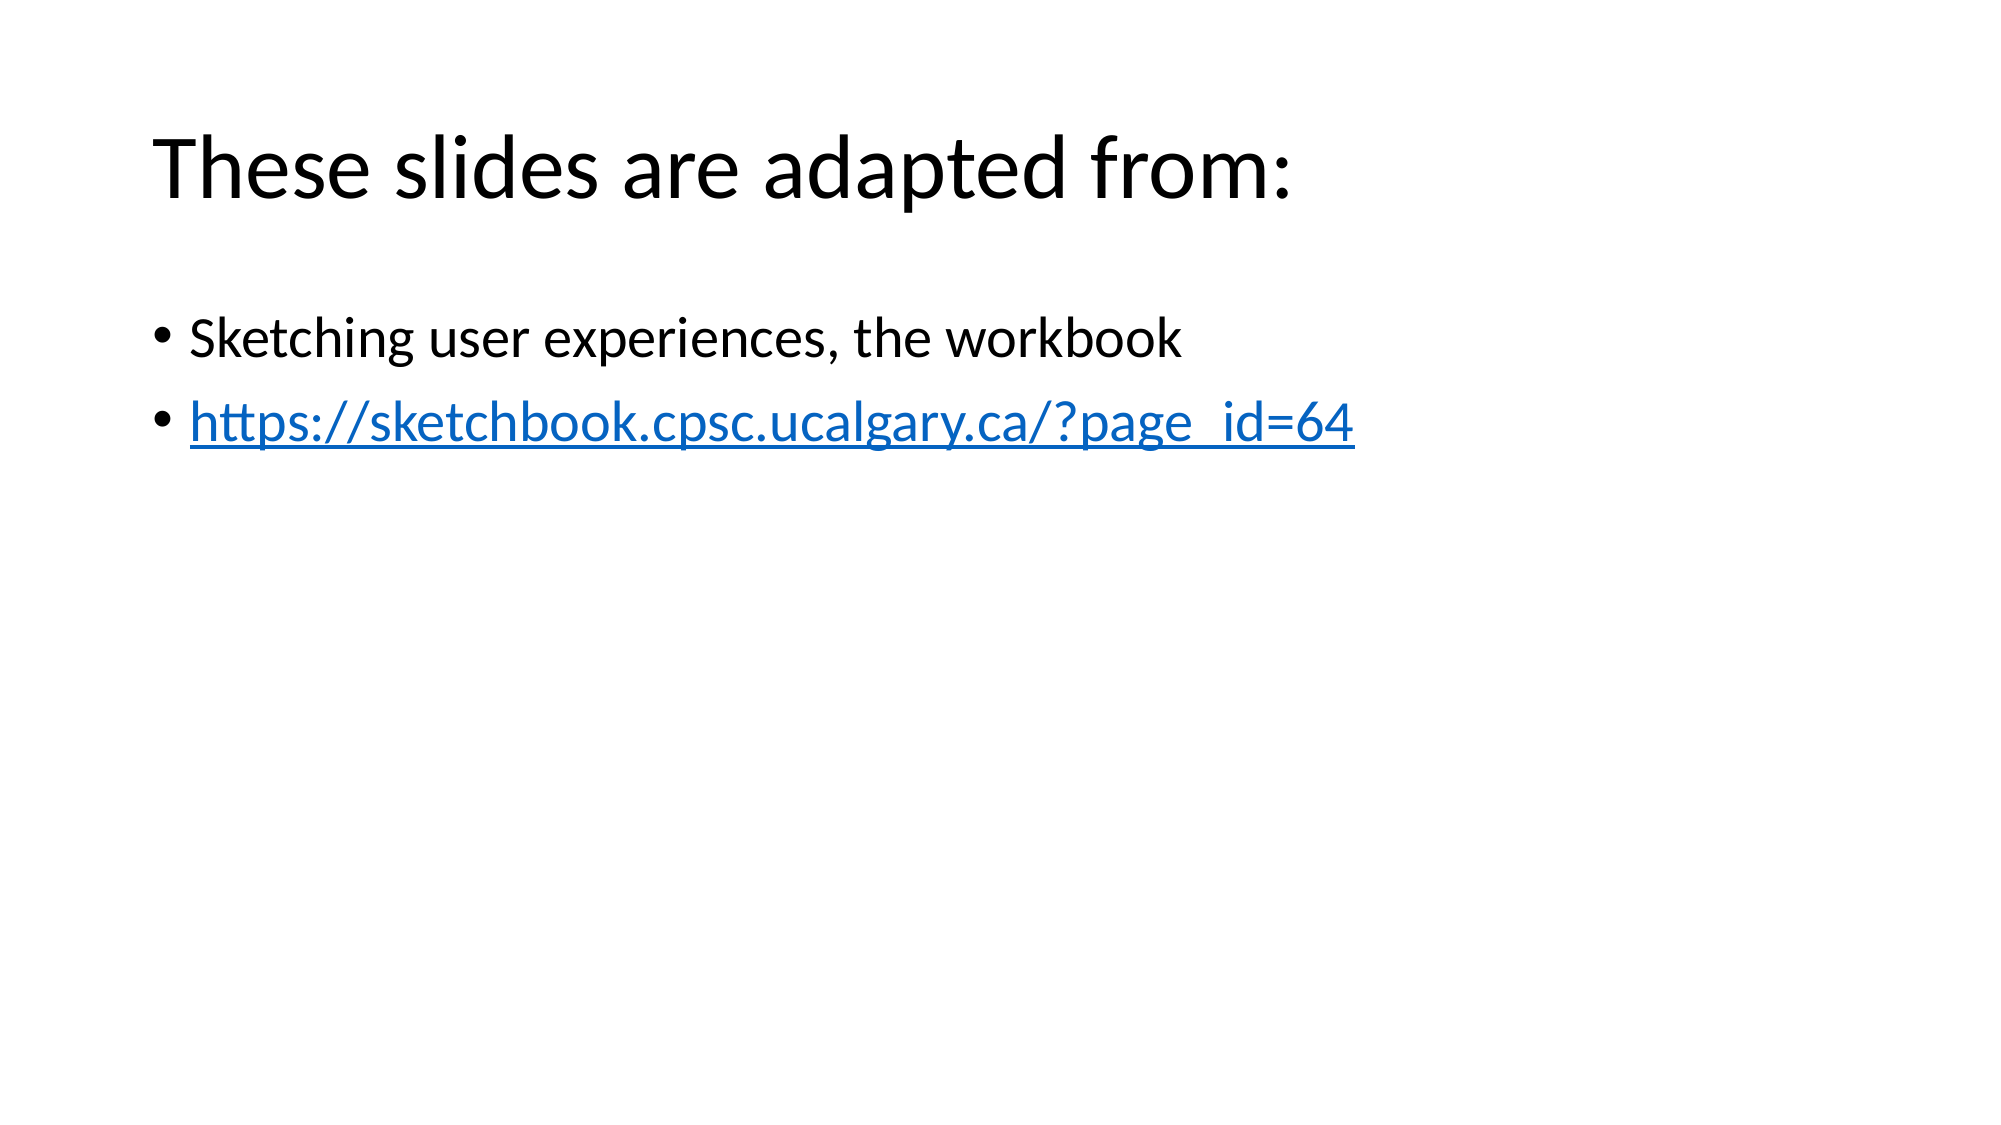

# These slides are adapted from:
Sketching user experiences, the workbook
https://sketchbook.cpsc.ucalgary.ca/?page_id=64